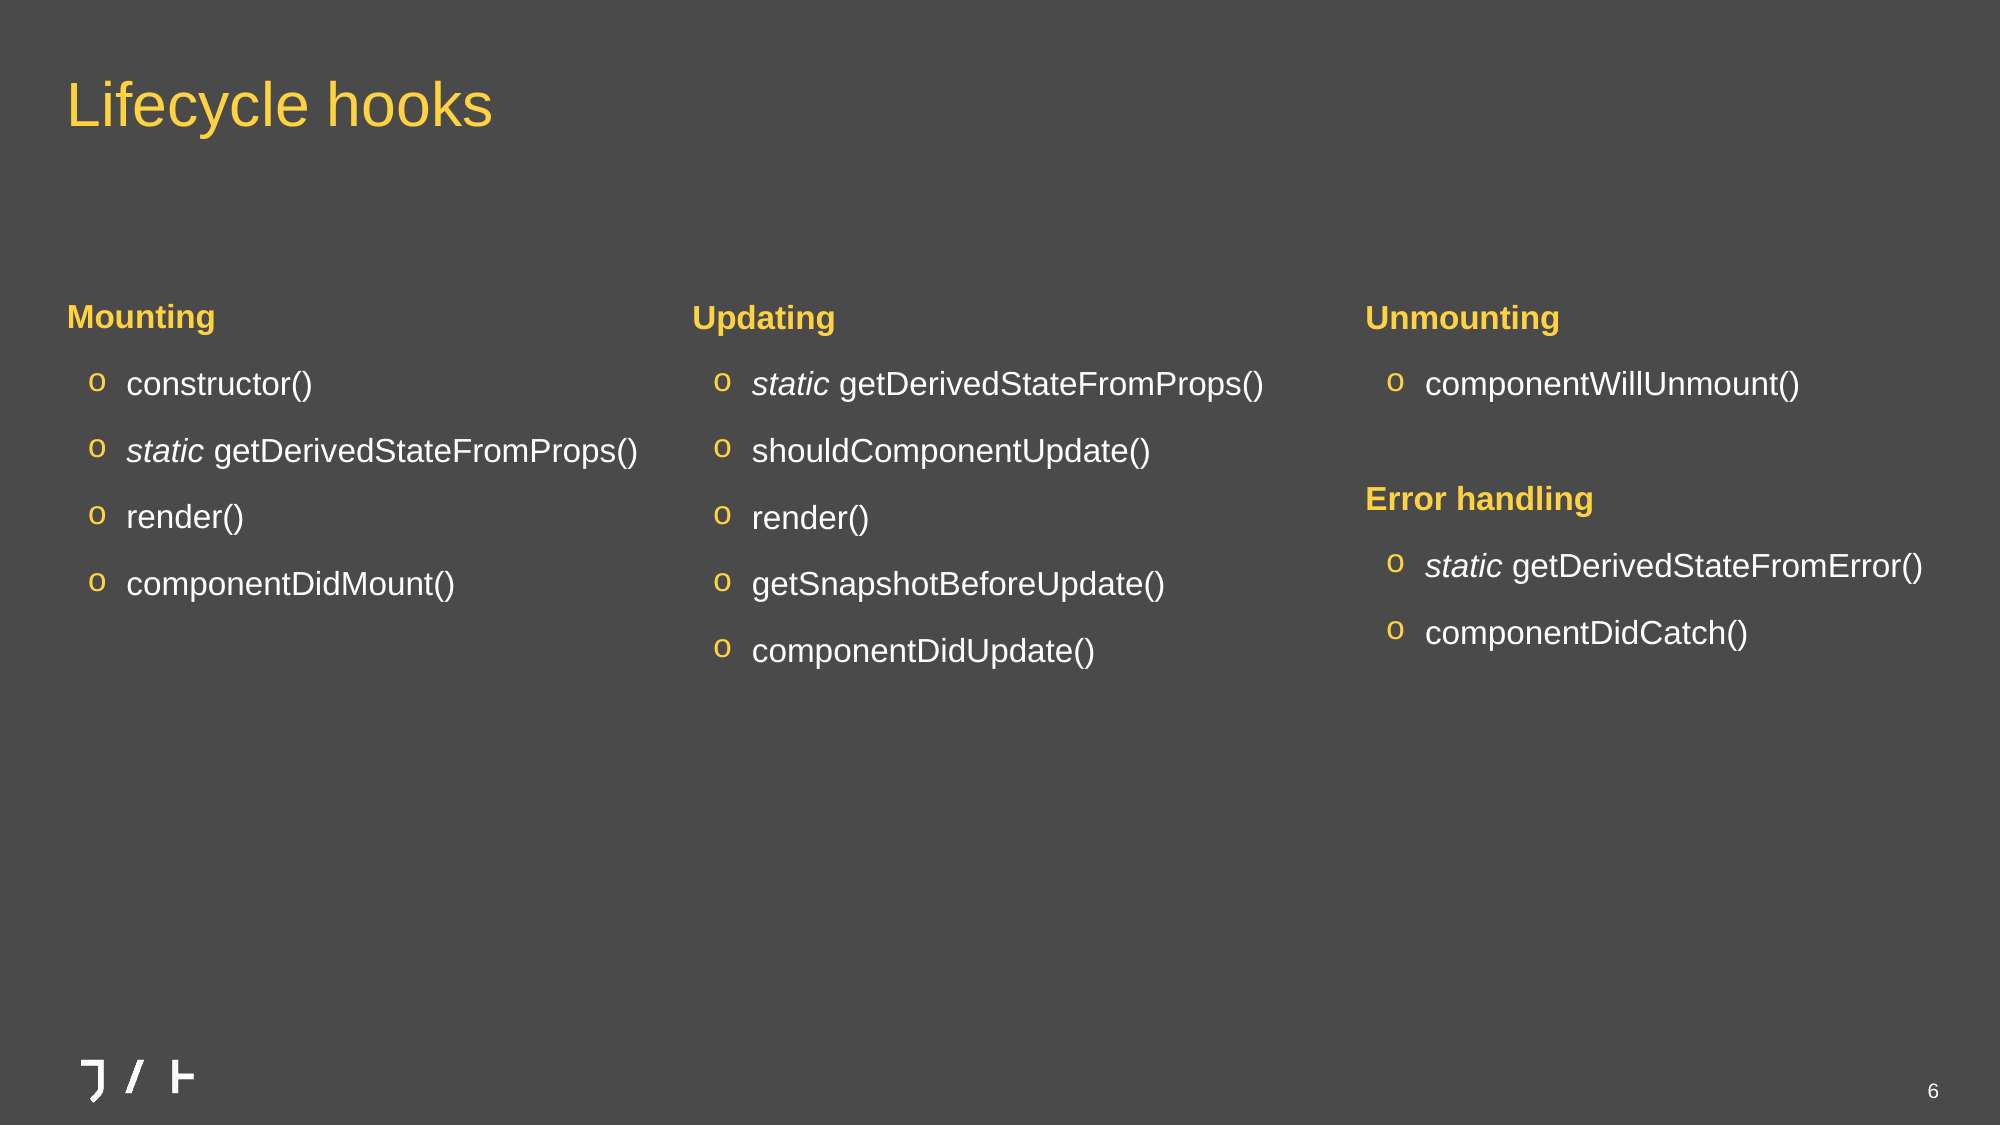

# Lifecycle hooks

Mounting
constructor()
static getDerivedStateFromProps()
render()
componentDidMount()

Updating
static getDerivedStateFromProps()
shouldComponentUpdate()
render()
getSnapshotBeforeUpdate()
componentDidUpdate()

Unmounting
componentWillUnmount()

Error handling
static getDerivedStateFromError()
componentDidCatch()

6